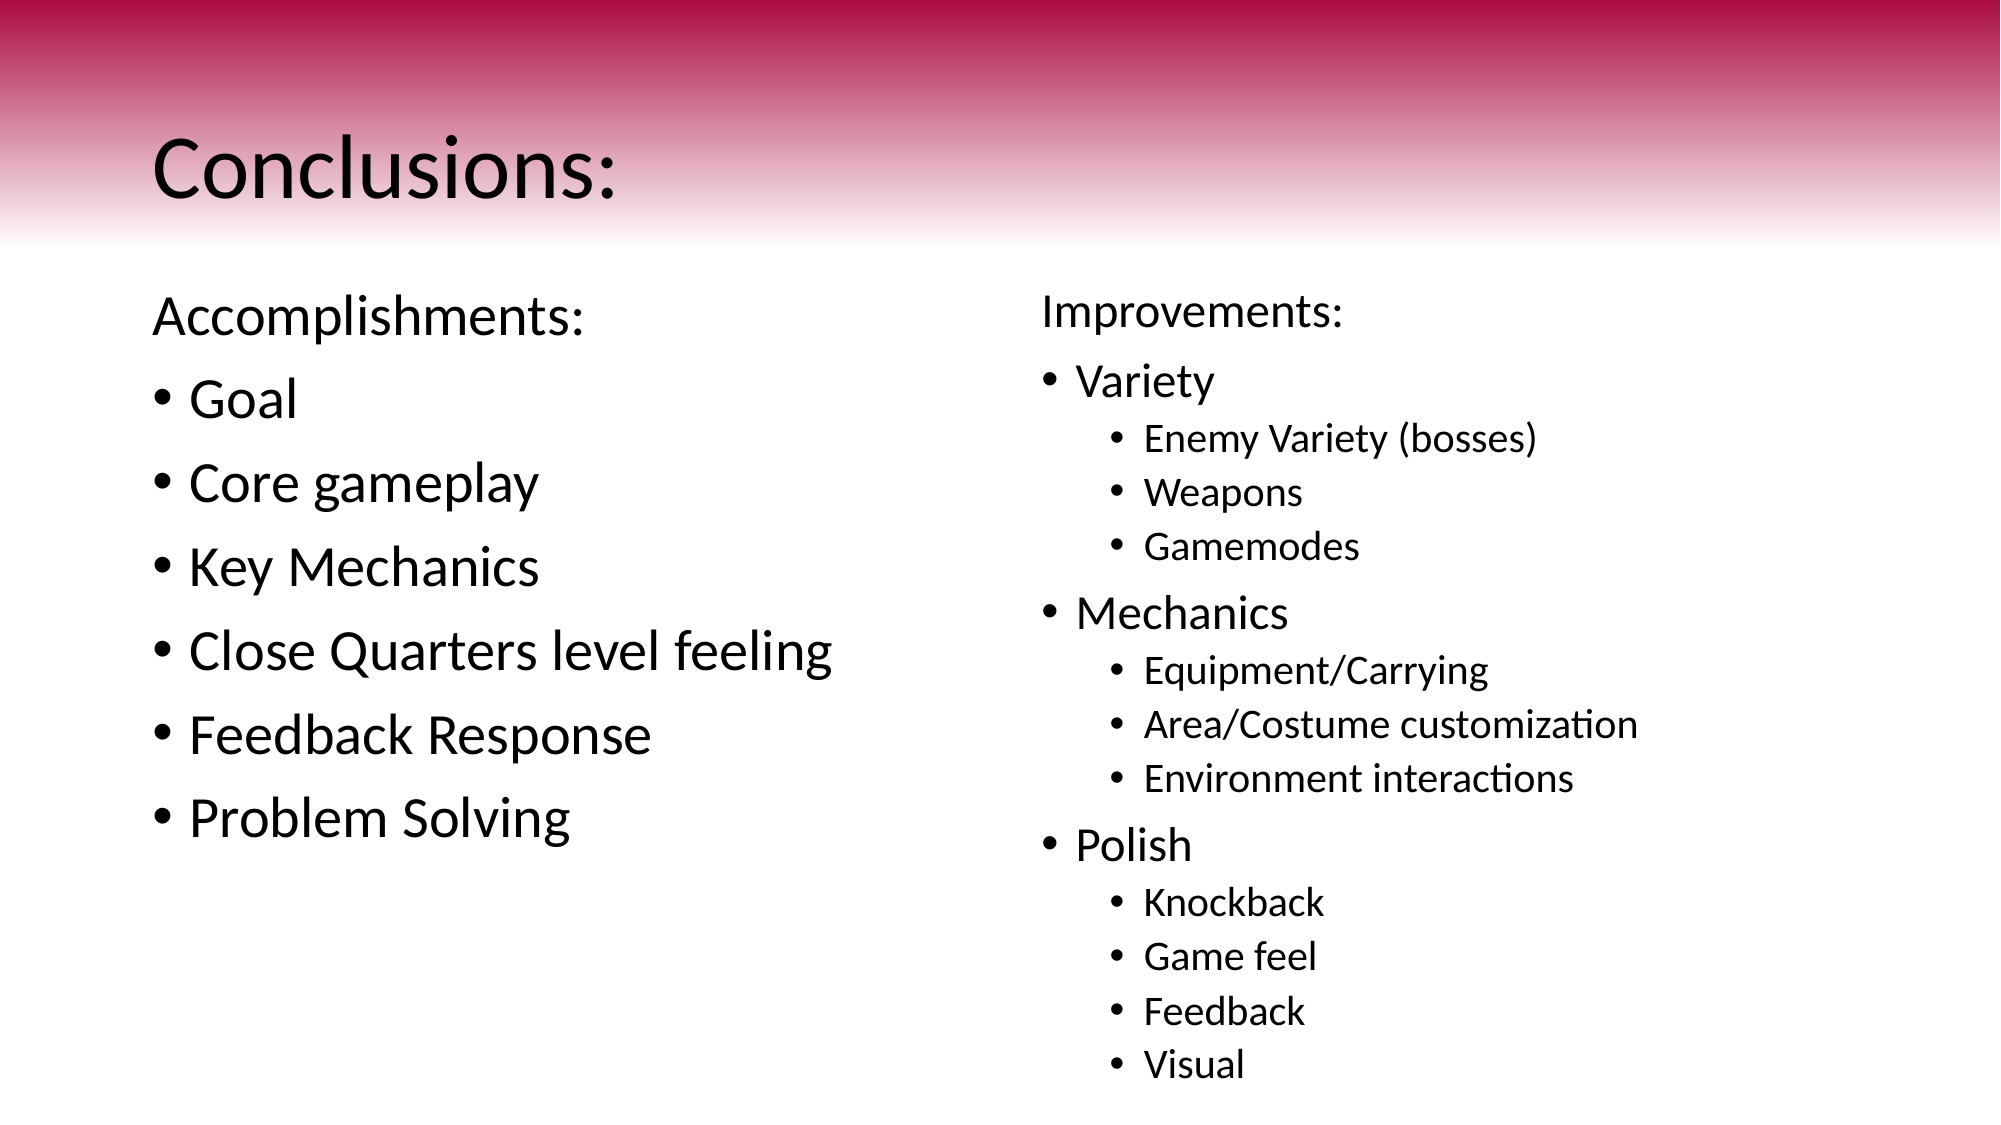

# Conclusions:
Accomplishments:
Goal
Core gameplay
Key Mechanics
Close Quarters level feeling
Feedback Response
Problem Solving

Improvements:
Variety
Enemy Variety (bosses)
Weapons
Gamemodes
Mechanics
Equipment/Carrying
Area/Costume customization
Environment interactions
Polish
Knockback
Game feel
Feedback
Visual